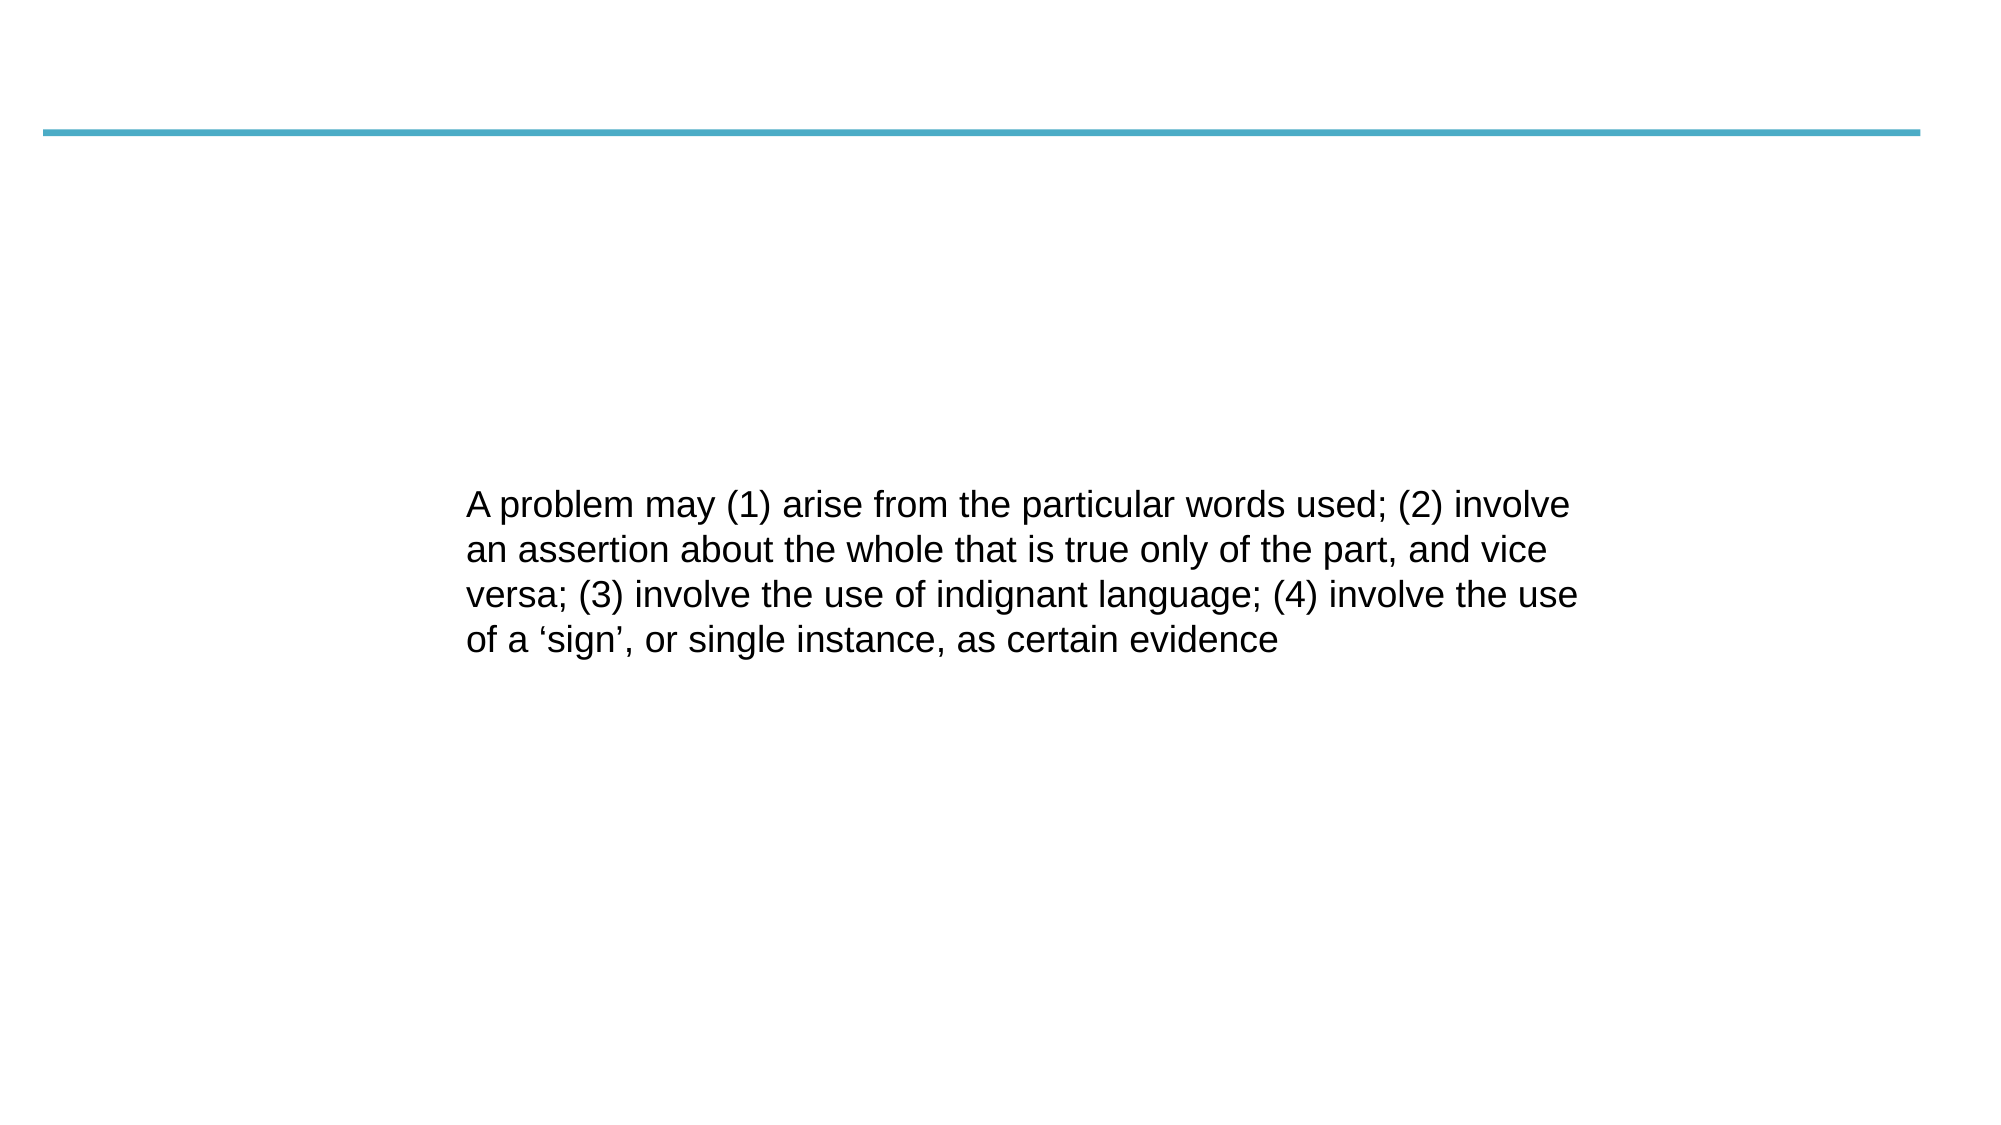

A problem may (1) arise from the particular words used; (2) involve an assertion about the whole that is true only of the part, and vice versa; (3) involve the use of indignant language; (4) involve the use of a ‘sign’, or single instance, as certain evidence